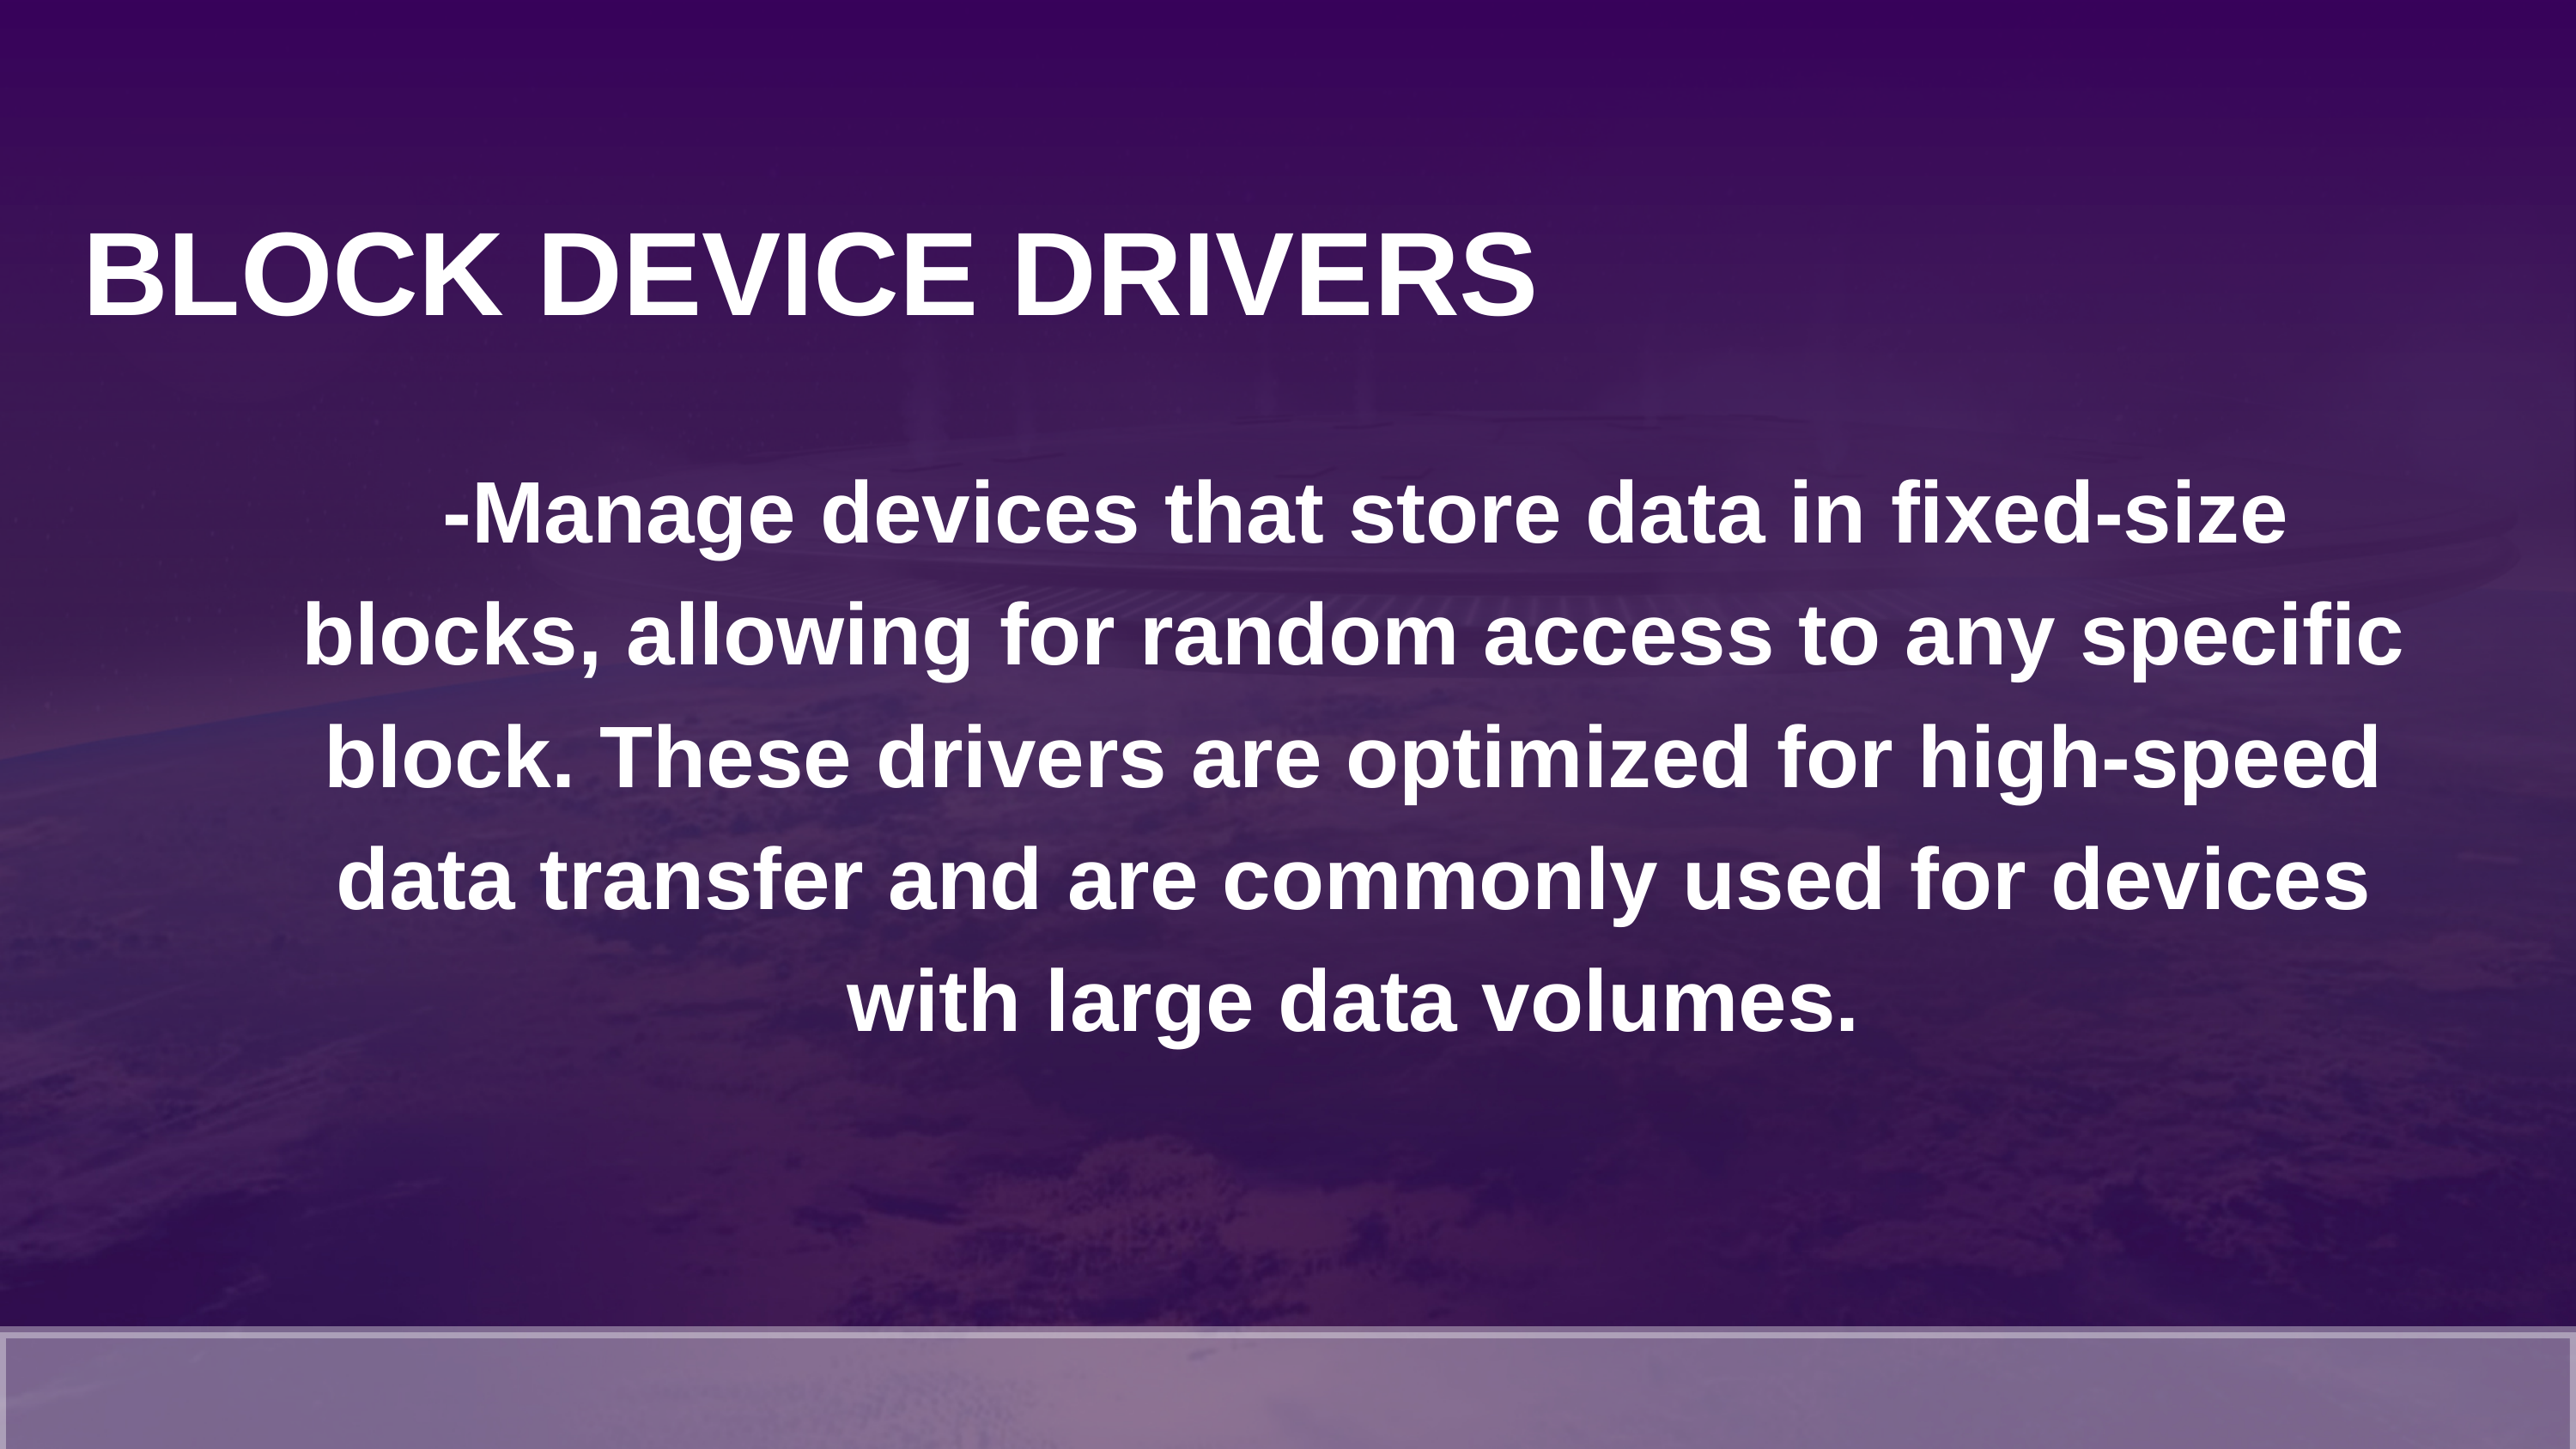

BLOCK DEVICE DRIVERS

 -Manage devices that store data in fixed-size blocks, allowing for random access to any specific block. These drivers are optimized for high-speed data transfer and are commonly used for devices with large data volumes.